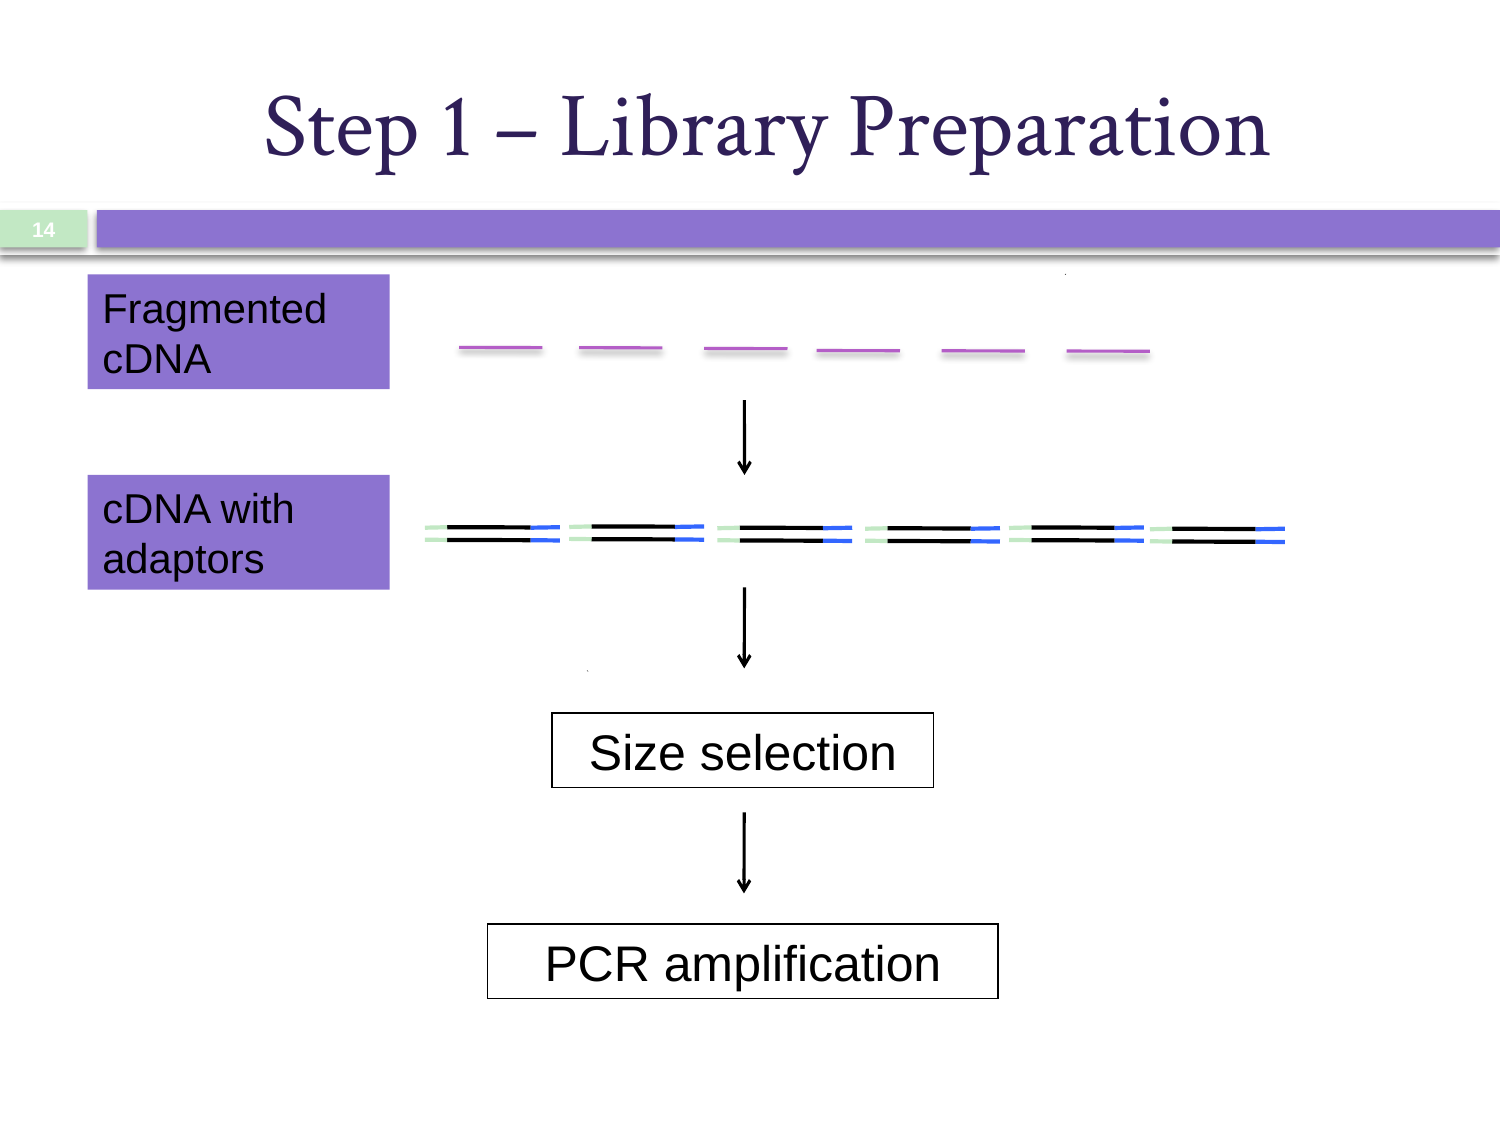

# Step 1 – Library Preparation
14
Fragmented cDNA
cDNA with adaptors
Size selection
PCR amplification